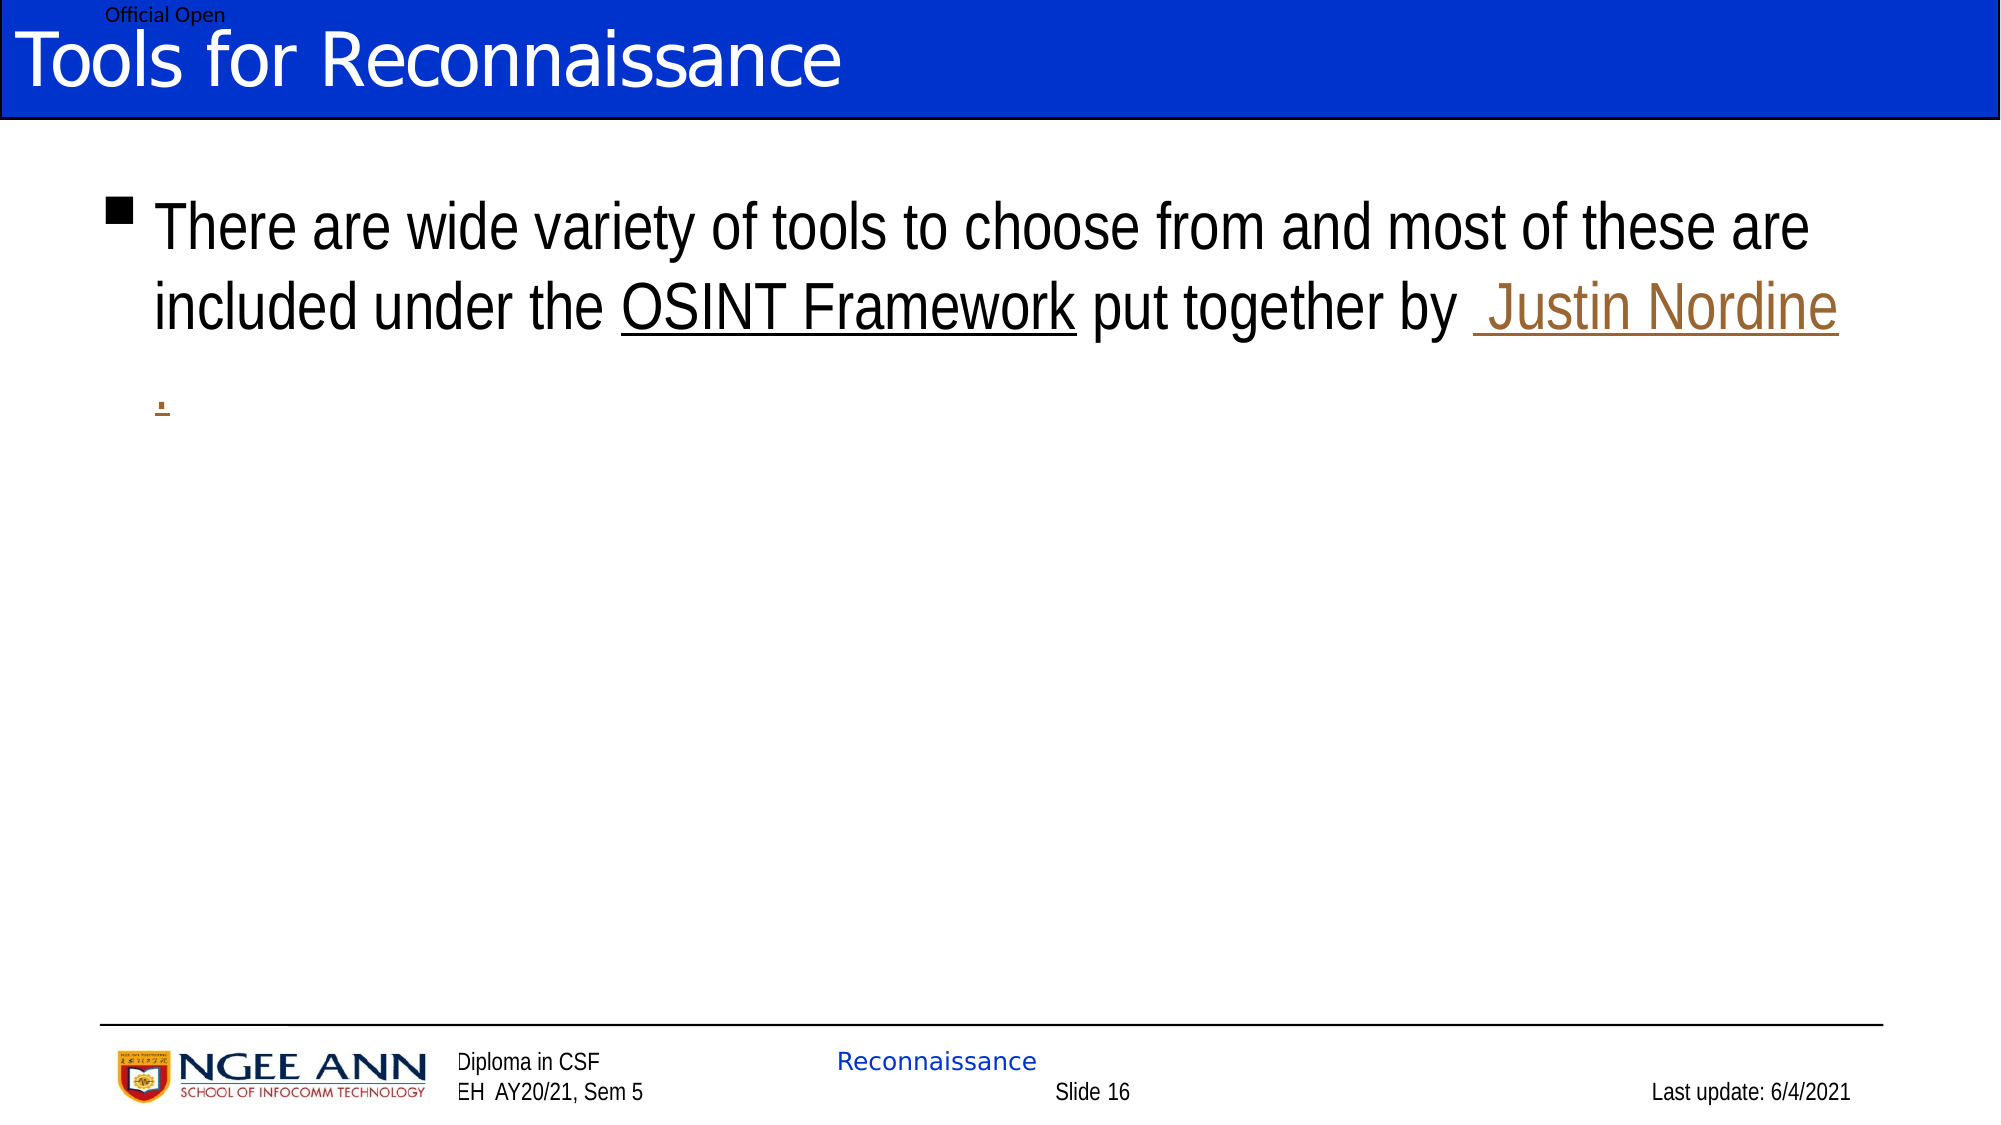

# Tools for Reconnaissance
There are wide variety of tools to choose from and most of these are included under the OSINT Framework put together by  Justin Nordine.